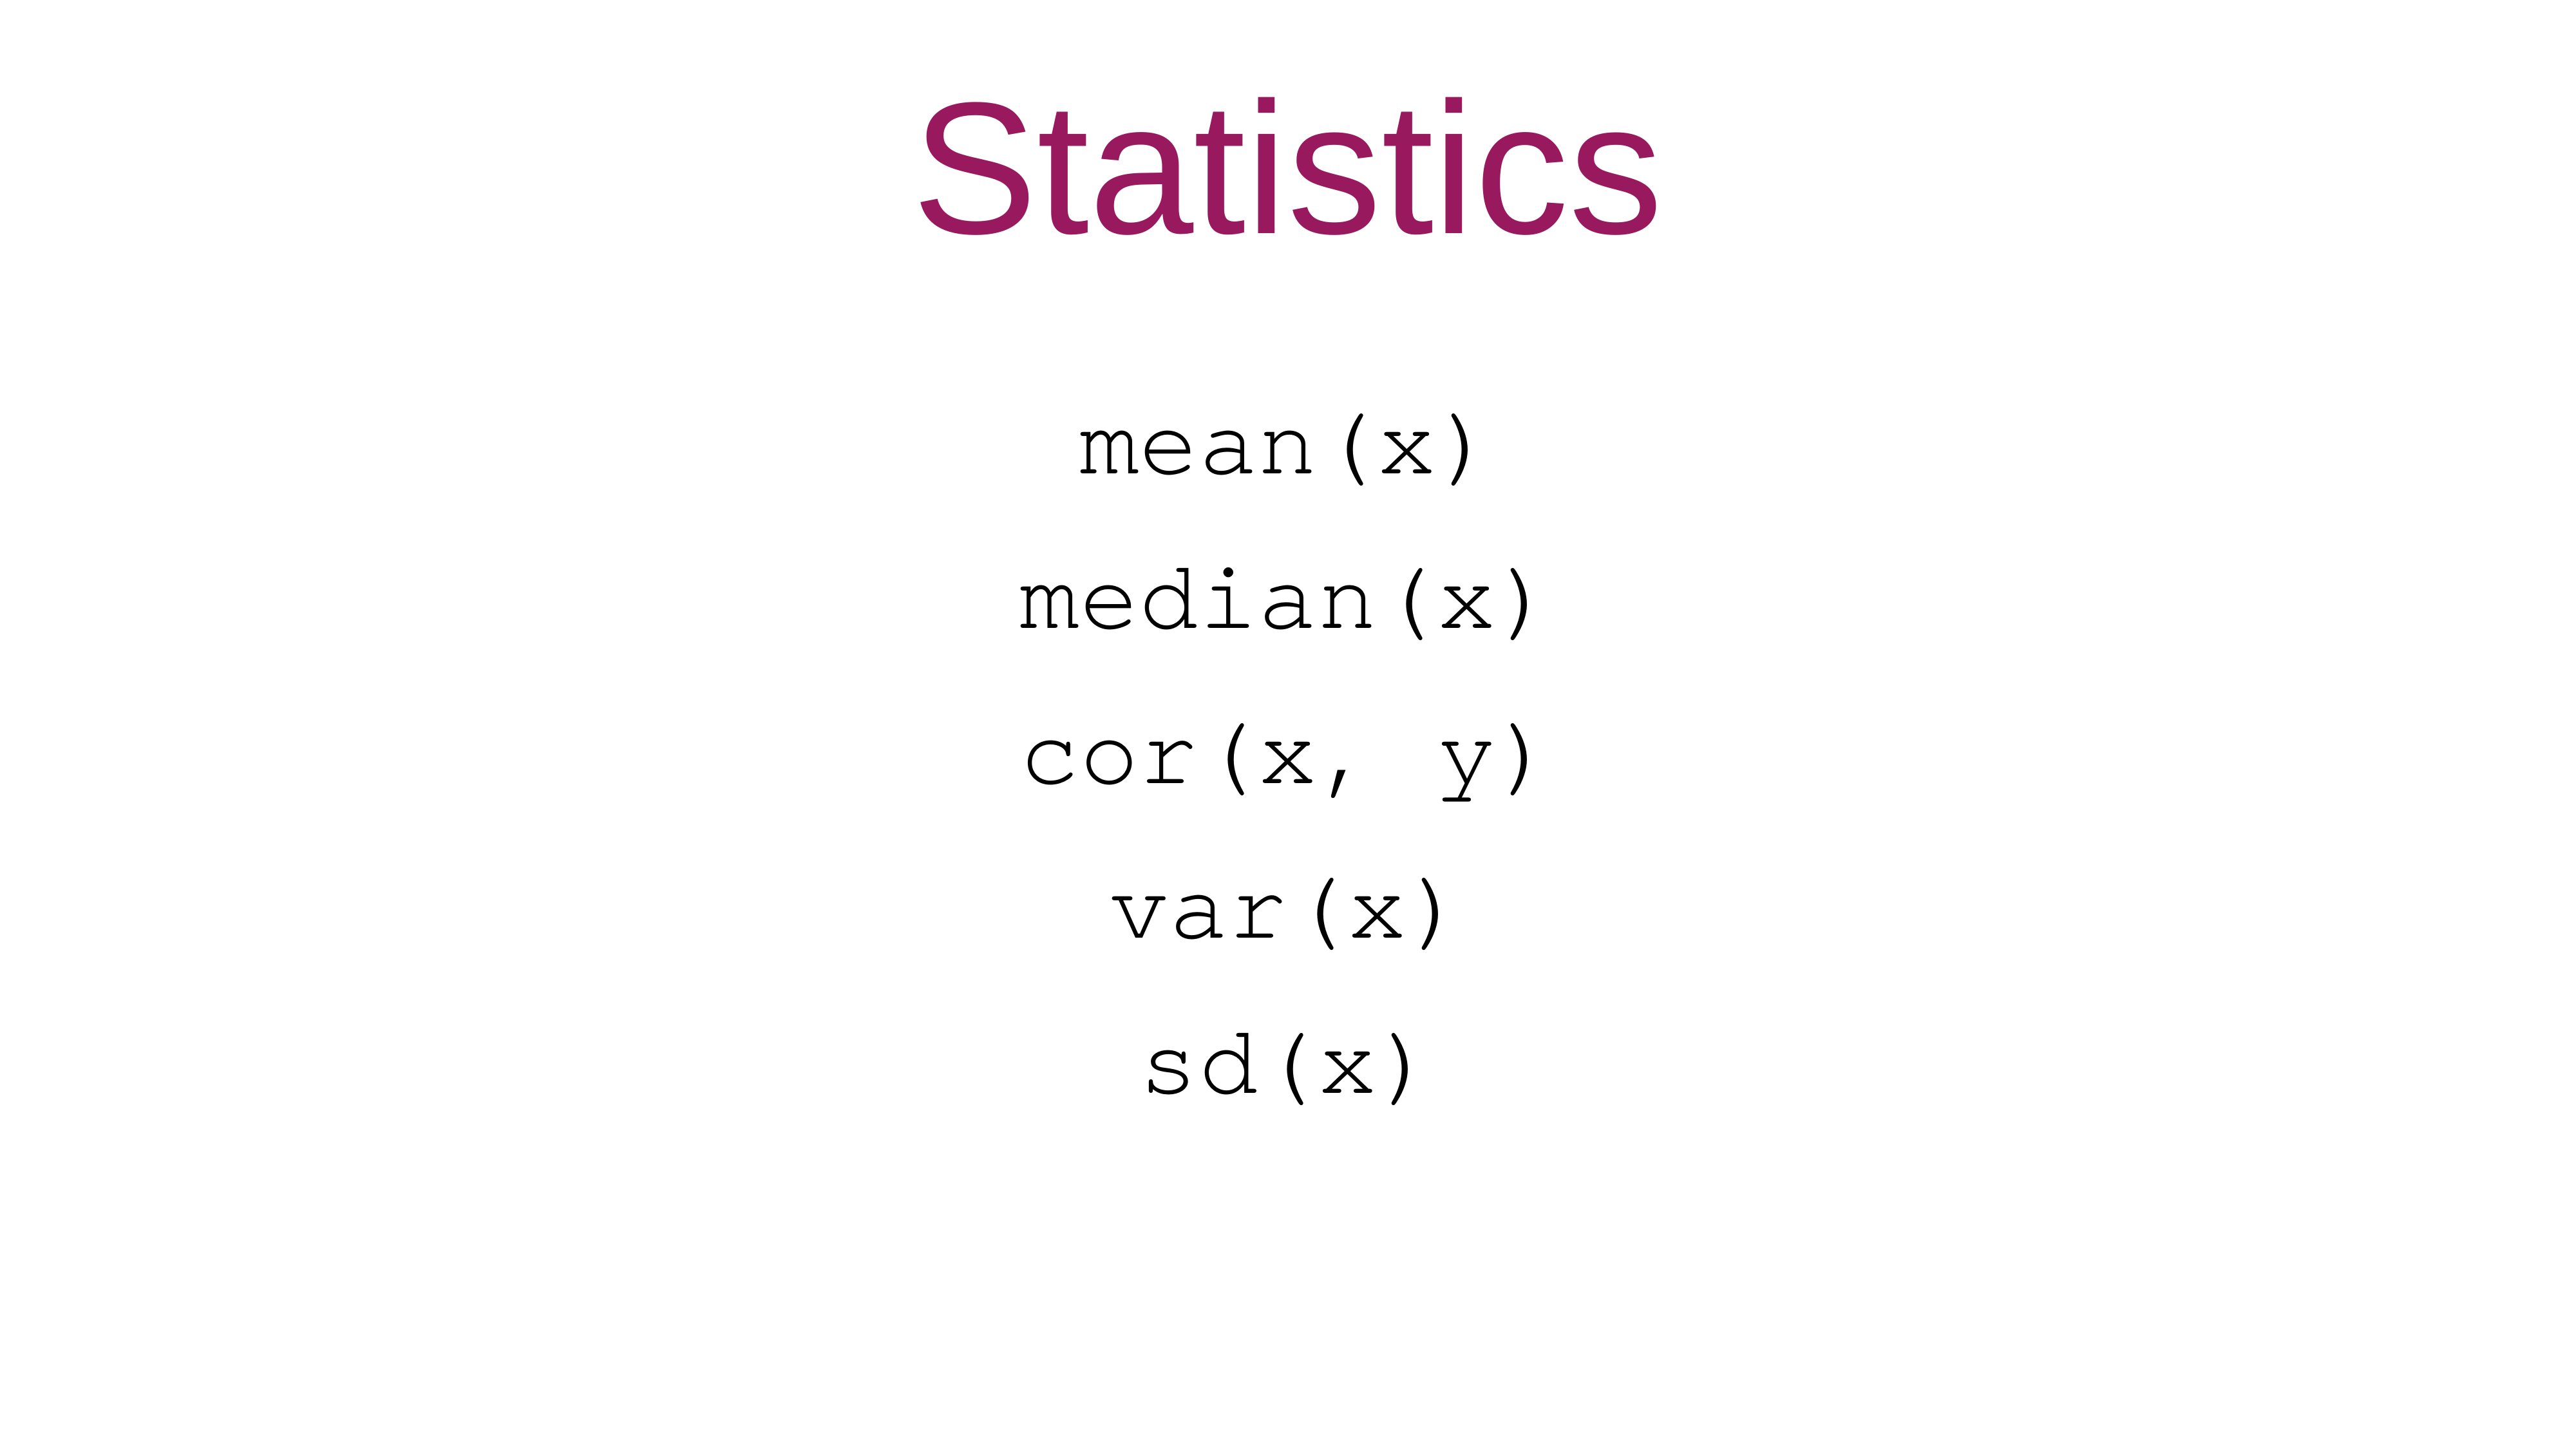

Statistics
mean(x)
median(x)
cor(x, y)
var(x)
sd(x)